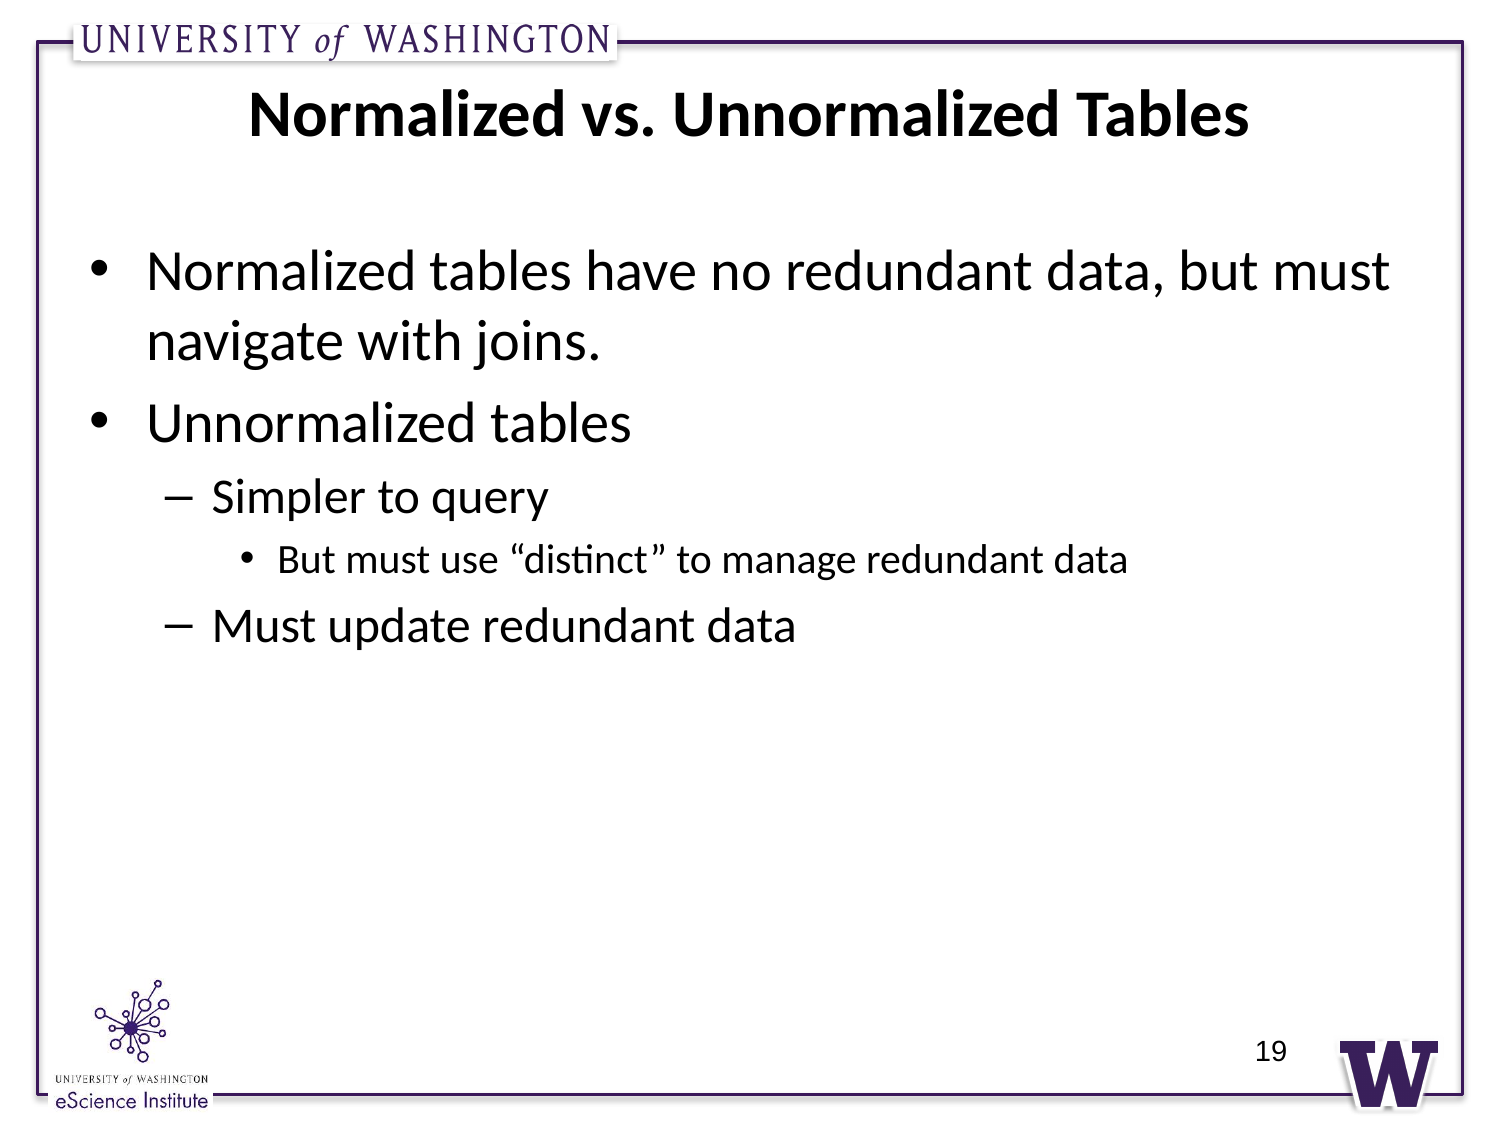

# Normalized vs. Unnormalized Tables
Normalized tables have no redundant data, but must navigate with joins.
Unnormalized tables
Simpler to query
But must use “distinct” to manage redundant data
Must update redundant data

19